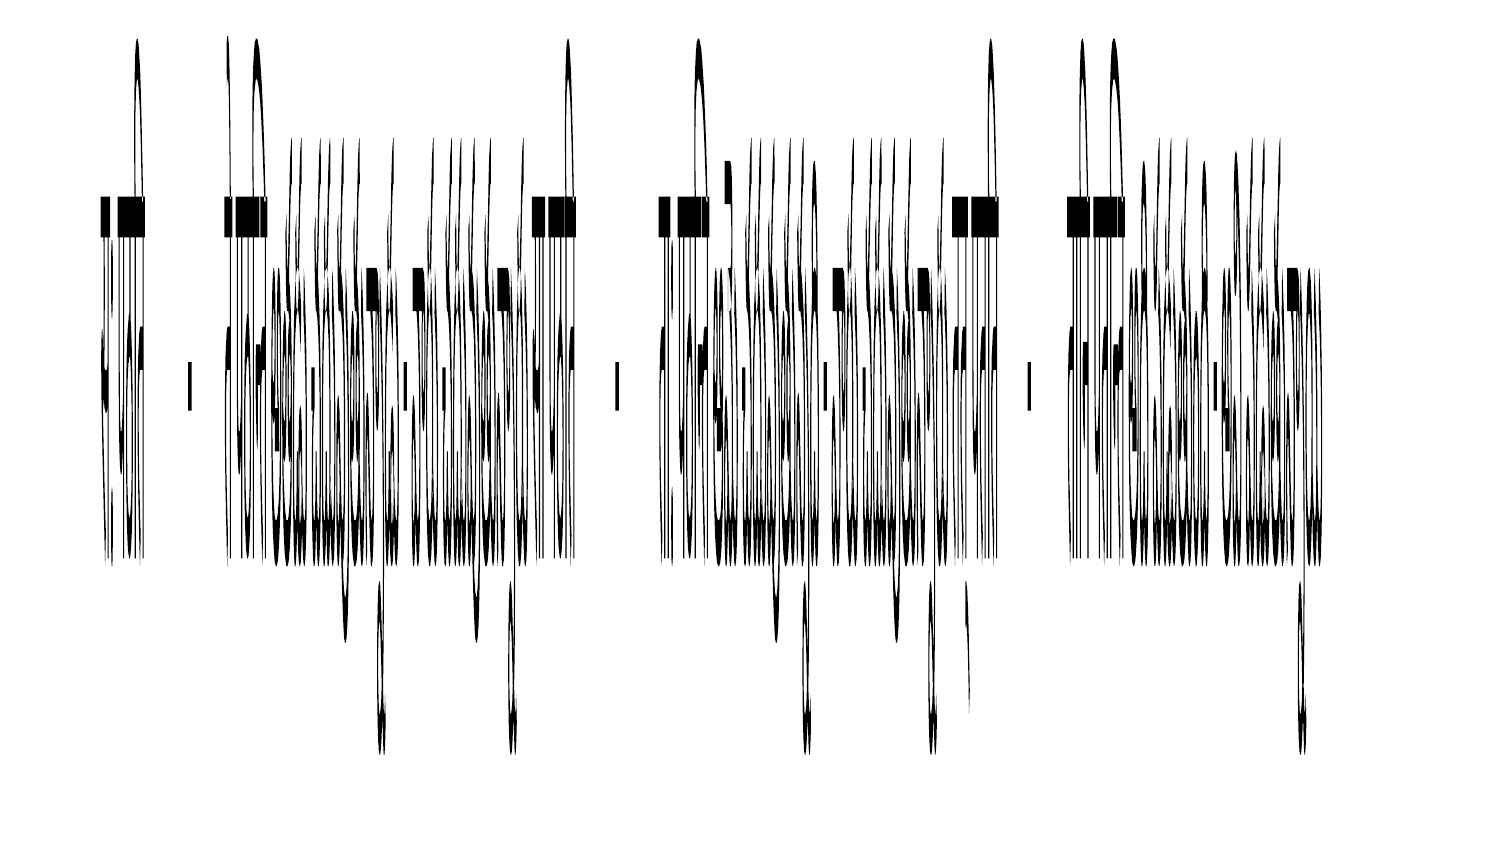

स: पठति            -         ते पठन्ति
అతడు చదువుతున్నాడు - వారు చదువుతున్నారు
सा पठति           -           ता: पठन्ति
ఆమె చదువుతున్నది - వారు చదువుతున్నారు
तत् पतति        -          तानि पतन्ति
అది పడుతుంది - అవి పడుతున్నాయి